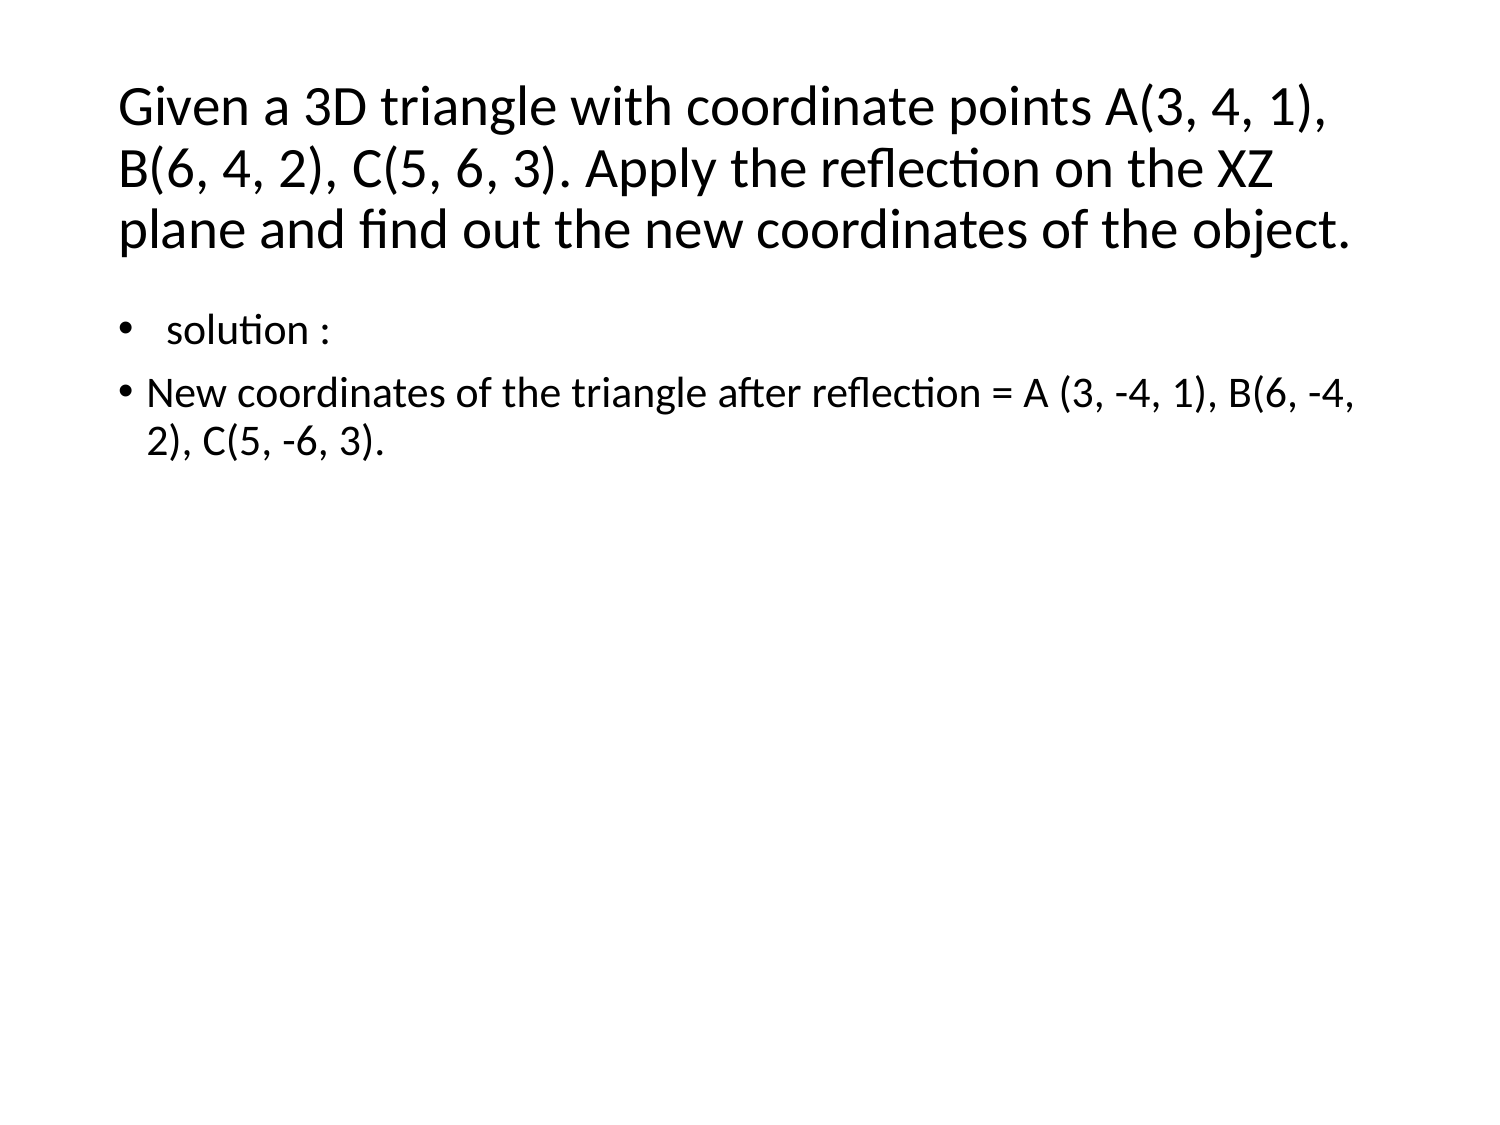

# Given a 3D triangle with coordinate points A(3, 4, 1), B(6, 4, 2), C(5, 6, 3). Apply the reflection on the XZ plane and find out the new coordinates of the object.
  solution :
New coordinates of the triangle after reflection = A (3, -4, 1), B(6, -4, 2), C(5, -6, 3).